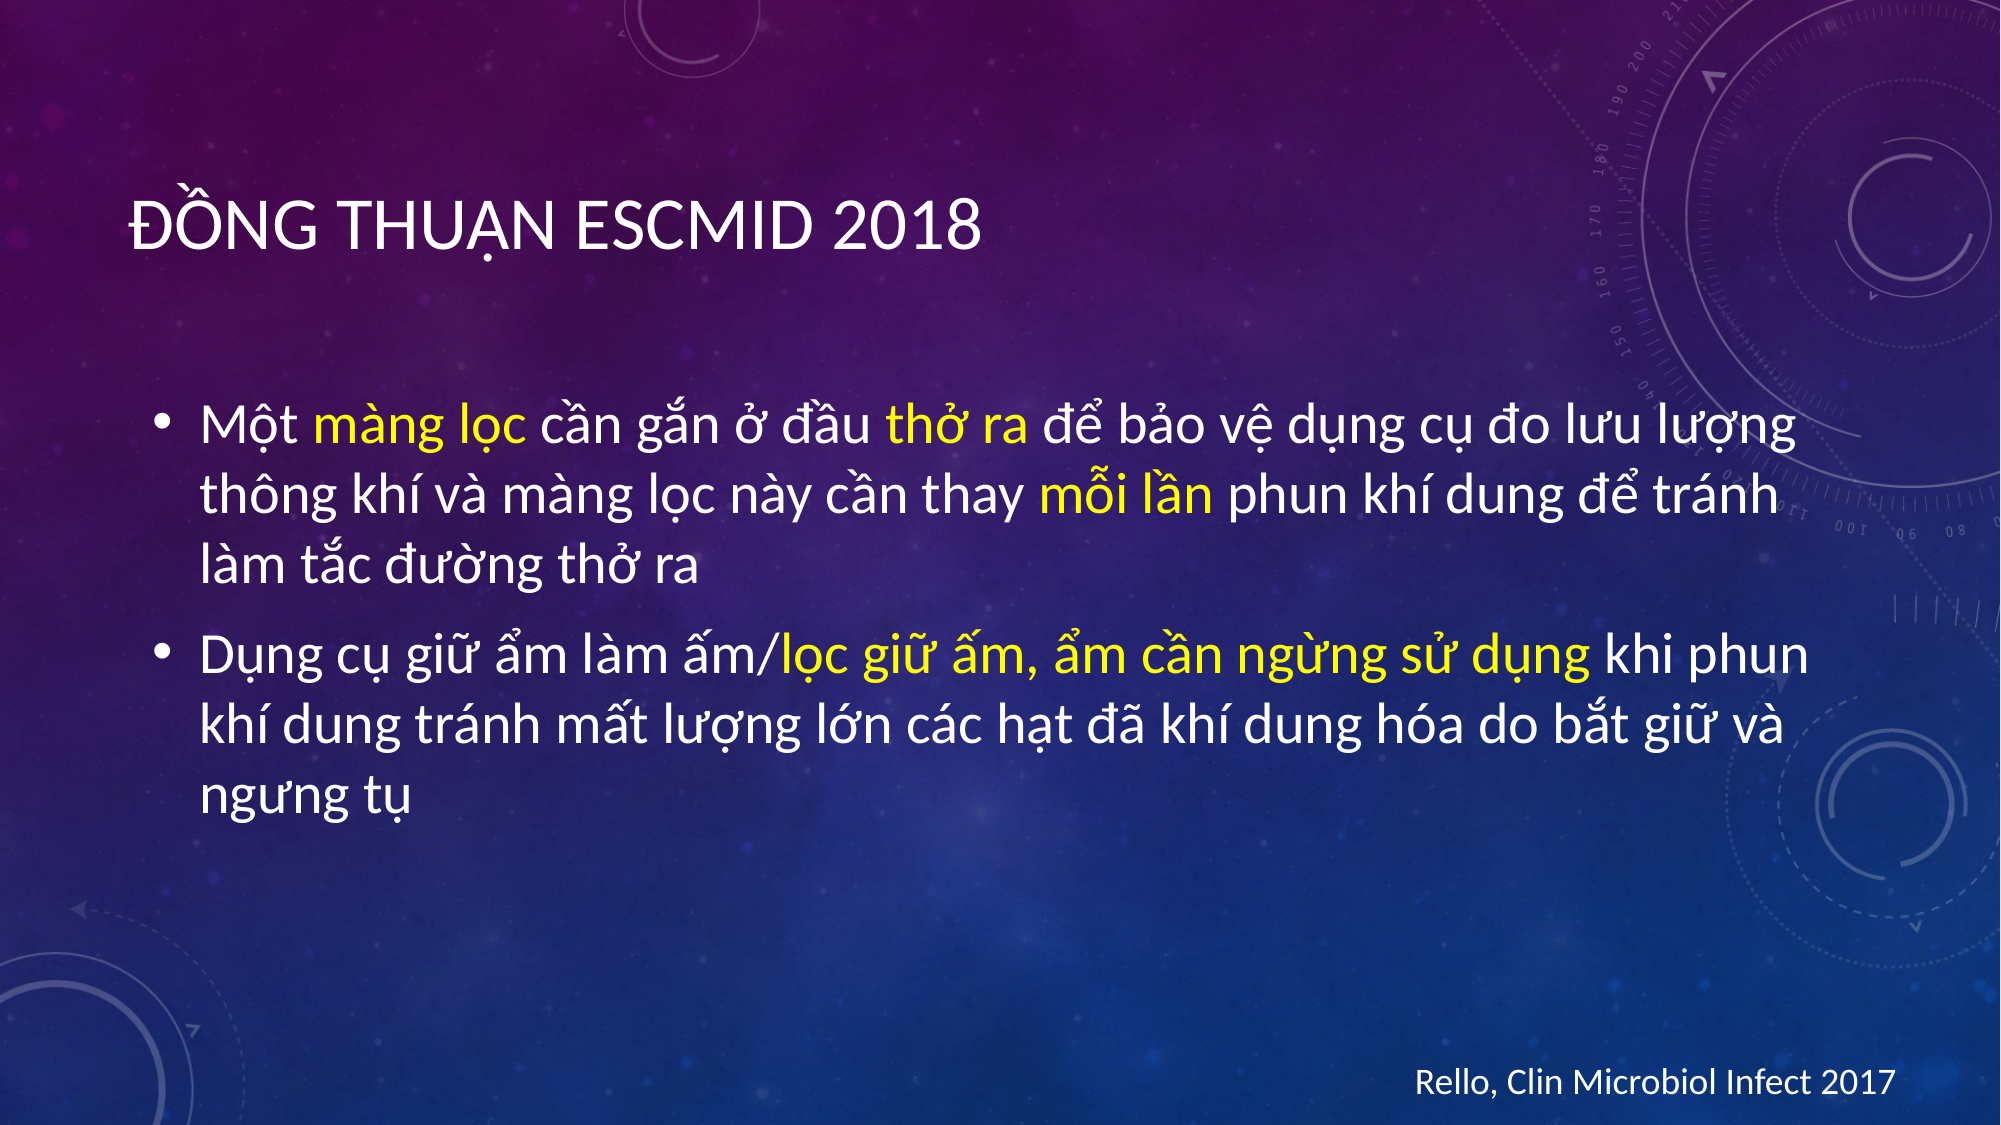

# Đồng thuận ESCMID 2018
Một màng lọc cần gắn ở đầu thở ra để bảo vệ dụng cụ đo lưu lượng thông khí và màng lọc này cần thay mỗi lần phun khí dung để tránh làm tắc đường thở ra
Dụng cụ giữ ẩm làm ấm/lọc giữ ấm, ẩm cần ngừng sử dụng khi phun khí dung tránh mất lượng lớn các hạt đã khí dung hóa do bắt giữ và ngưng tụ
Rello, Clin Microbiol Infect 2017